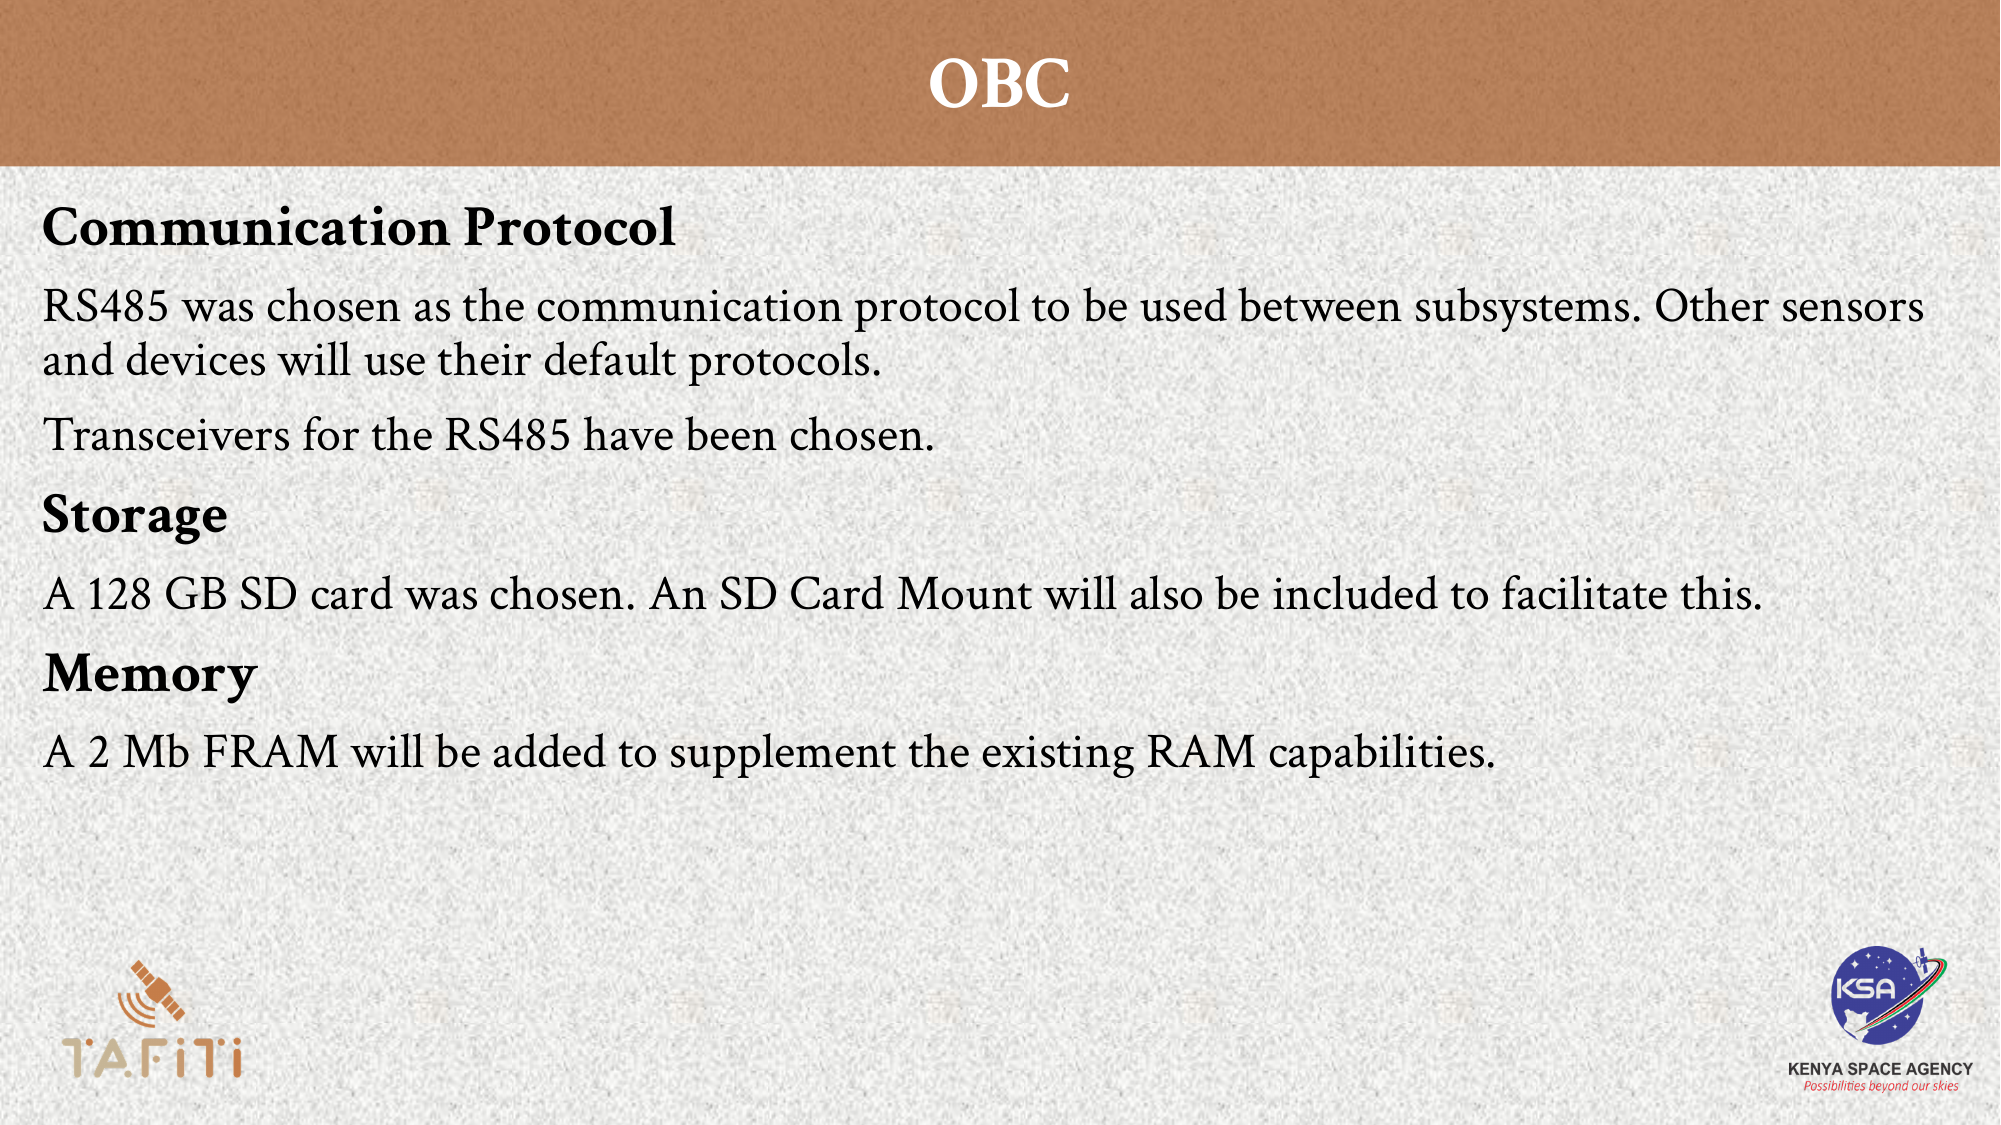

# OBC
Communication Protocol
RS485 was chosen as the communication protocol to be used between subsystems. Other sensors and devices will use their default protocols.
Transceivers for the RS485 have been chosen.
Storage
A 128 GB SD card was chosen. An SD Card Mount will also be included to facilitate this.
Memory
A 2 Mb FRAM will be added to supplement the existing RAM capabilities.